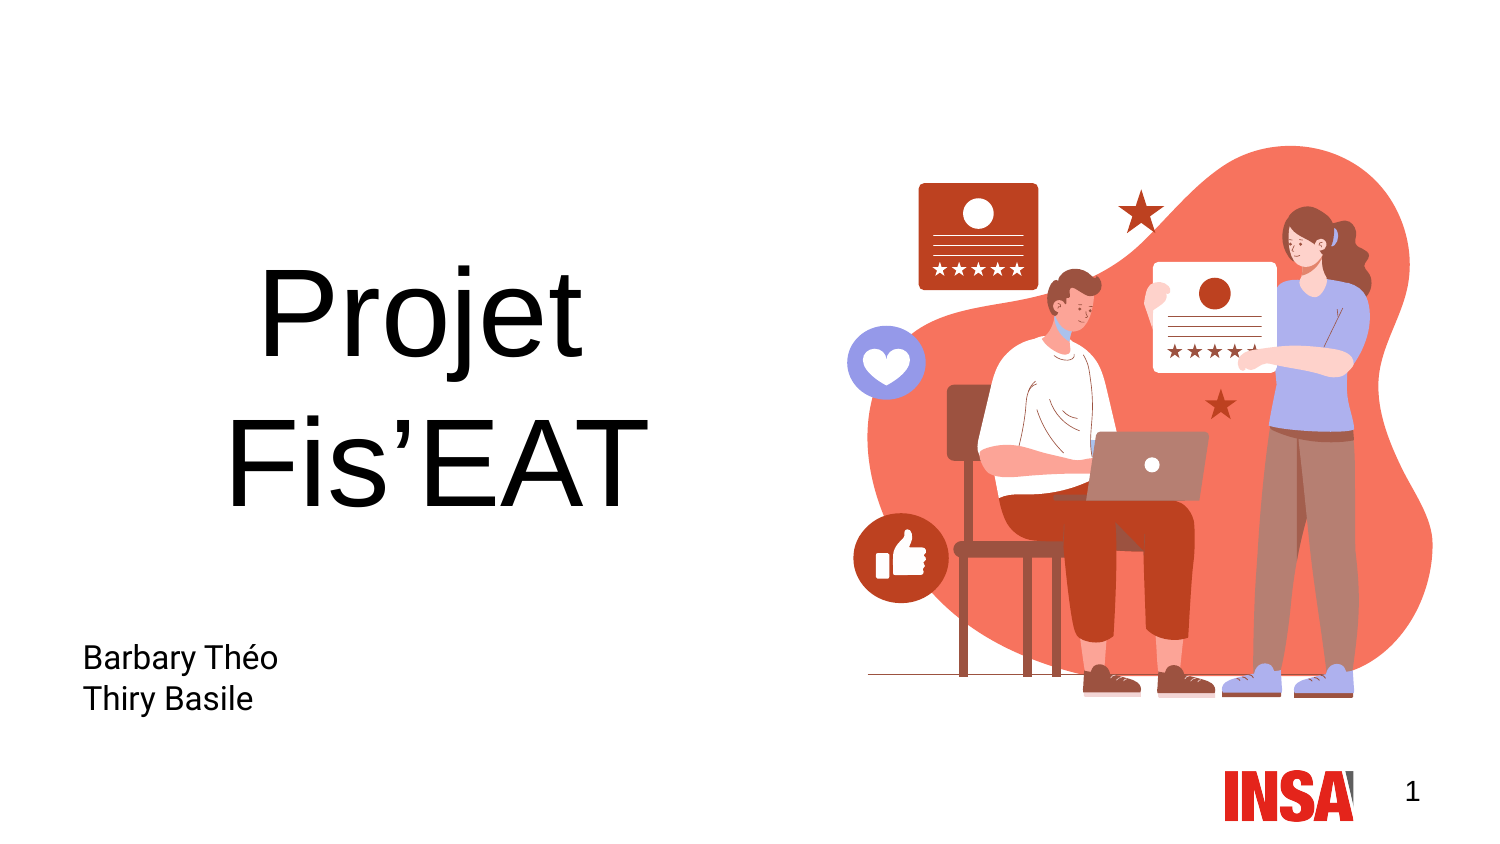

# Projet Fis’EAT
Barbary Théo
Thiry Basile
1